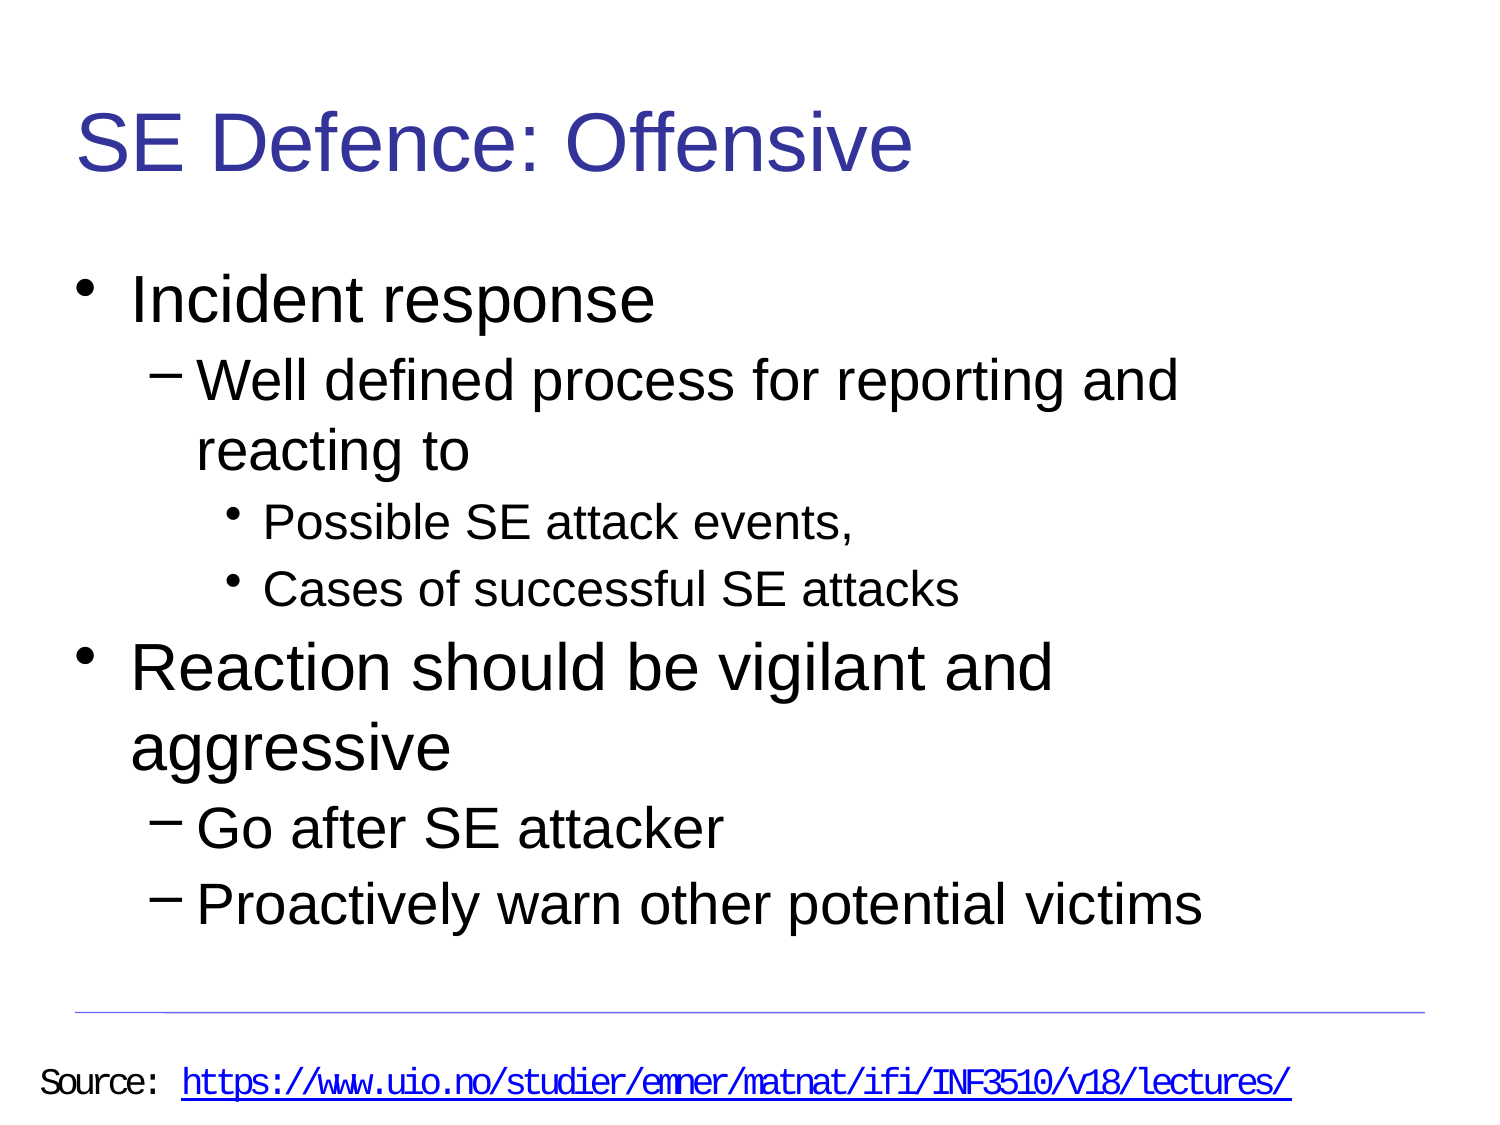

# SE Defence: Offensive
Incident response
Well defined process for reporting and reacting to
Possible SE attack events,
Cases of successful SE attacks
Reaction should be vigilant and aggressive
Go after SE attacker
Proactively warn other potential victims